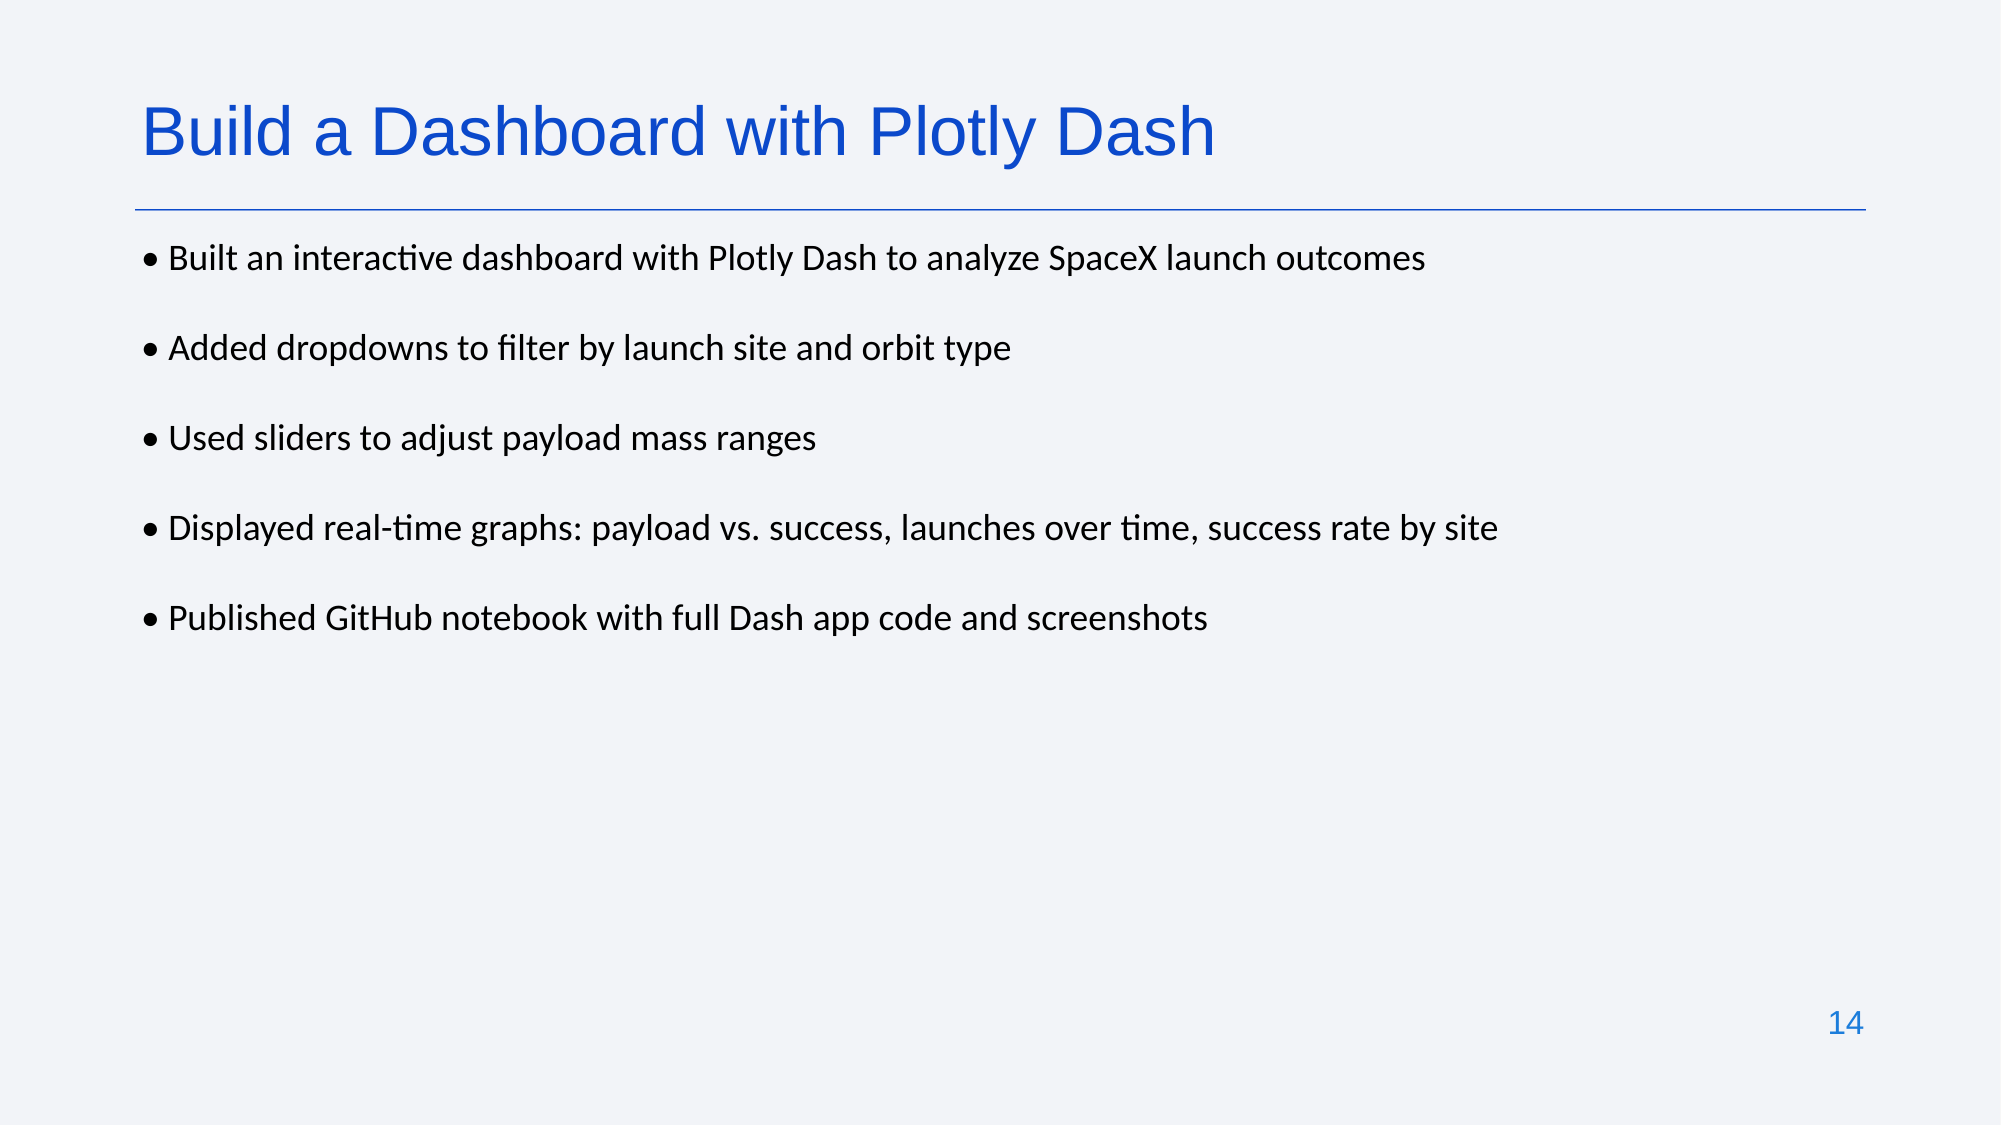

Build a Dashboard with Plotly Dash
• Built an interactive dashboard with Plotly Dash to analyze SpaceX launch outcomes

• Added dropdowns to filter by launch site and orbit type

• Used sliders to adjust payload mass ranges

• Displayed real-time graphs: payload vs. success, launches over time, success rate by site

• Published GitHub notebook with full Dash app code and screenshots
14